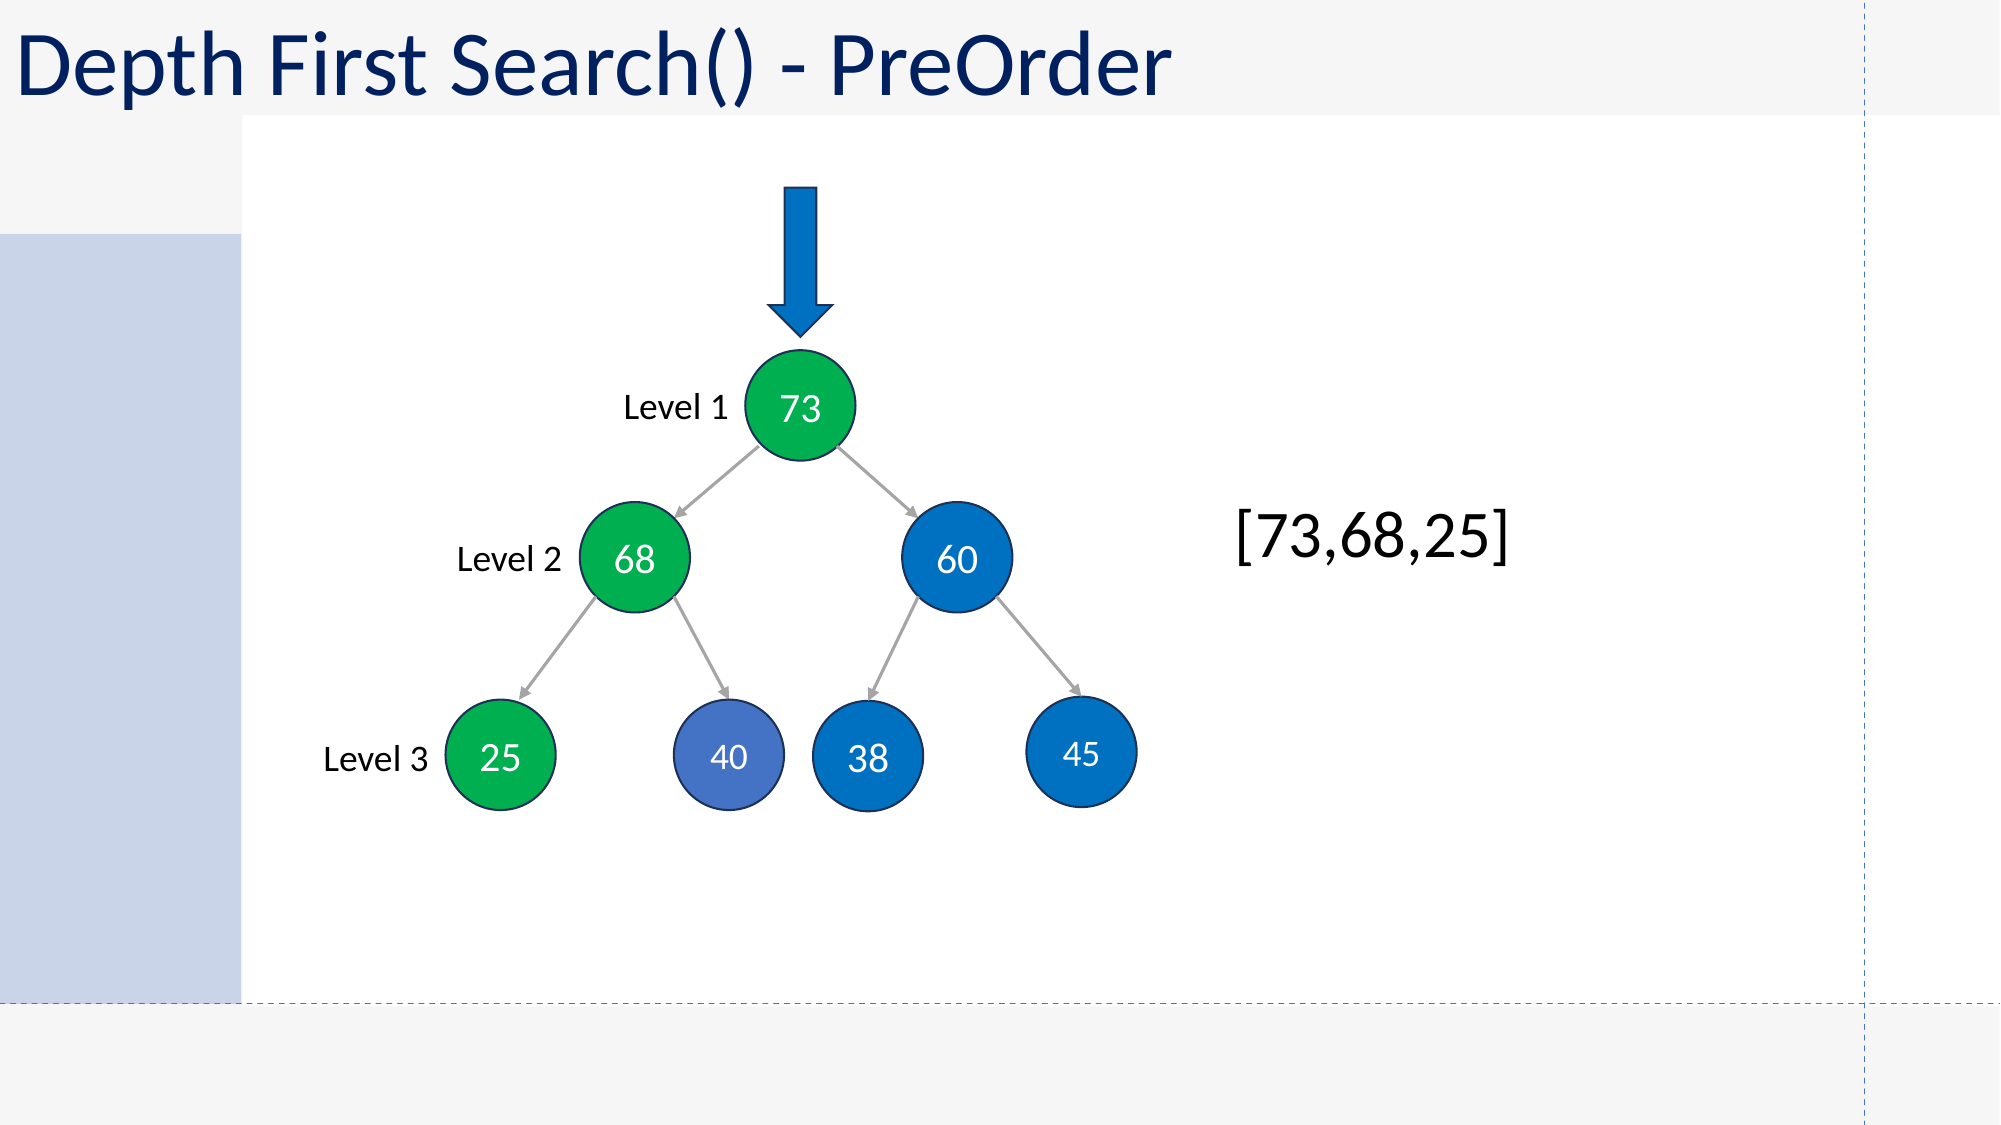

# Depth First Search() - PreOrder

73
Level 1
[73,68,25]
68
60
Level 2
45
25
40
38
Level 3